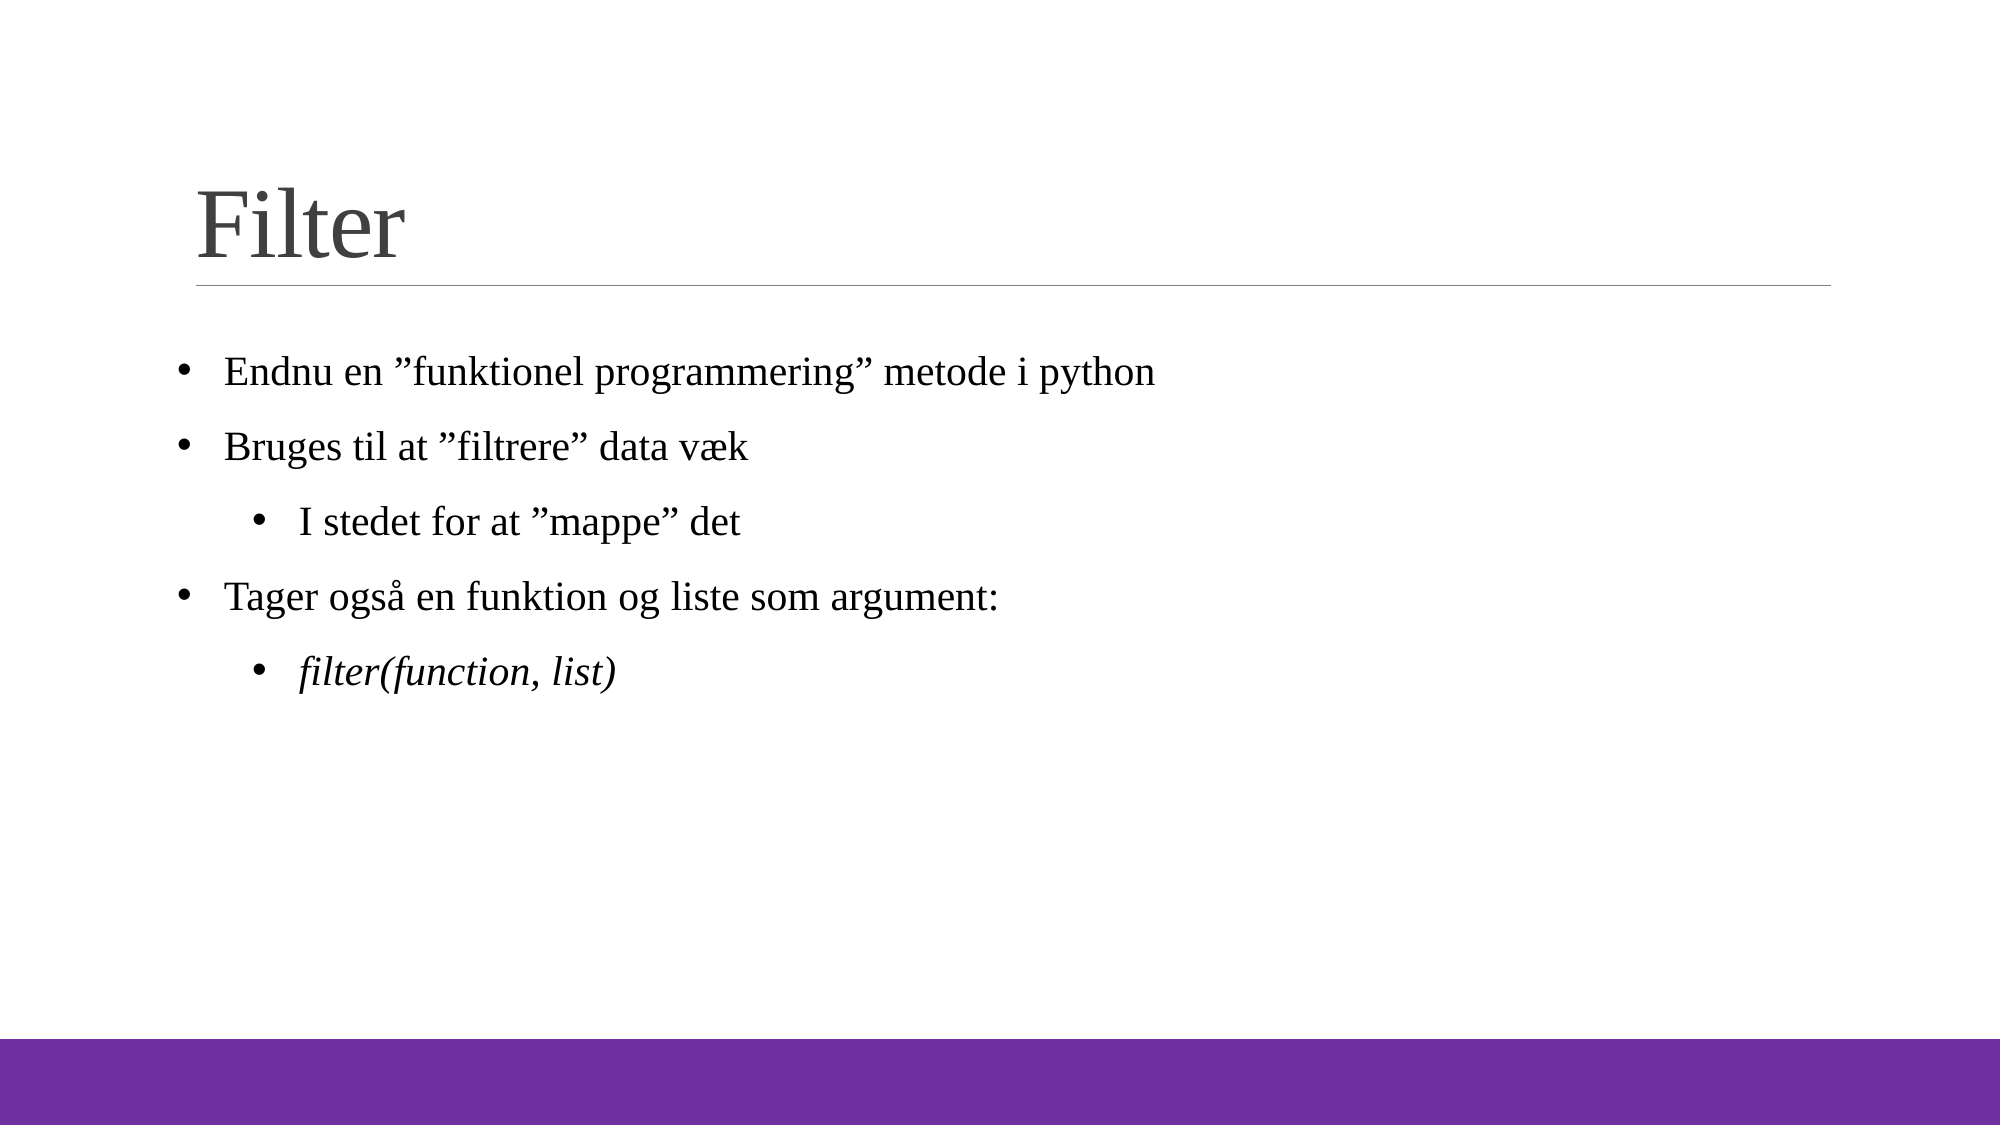

# Filter
Endnu en ”funktionel programmering” metode i python
Bruges til at ”filtrere” data væk
I stedet for at ”mappe” det
Tager også en funktion og liste som argument:
filter(function, list)